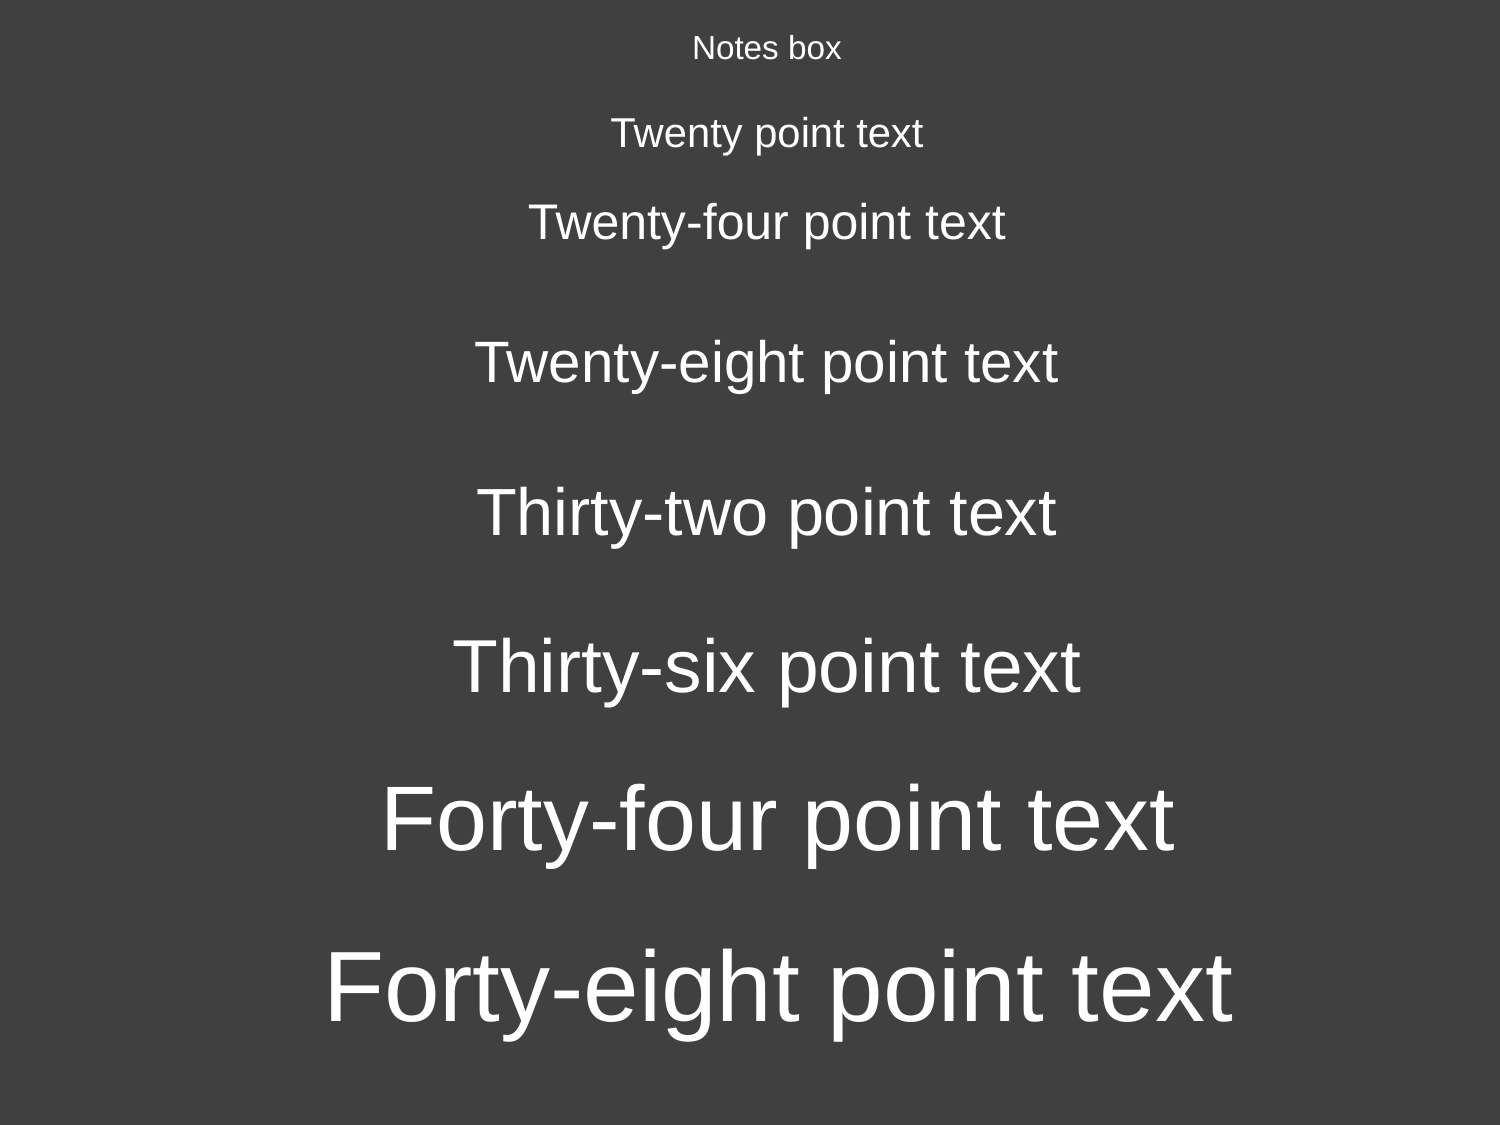

Notes box
Twenty point text
Twenty-four point text
Twenty-eight point text
Thirty-two point text
Thirty-six point text
Forty-four point text
Forty-eight point text